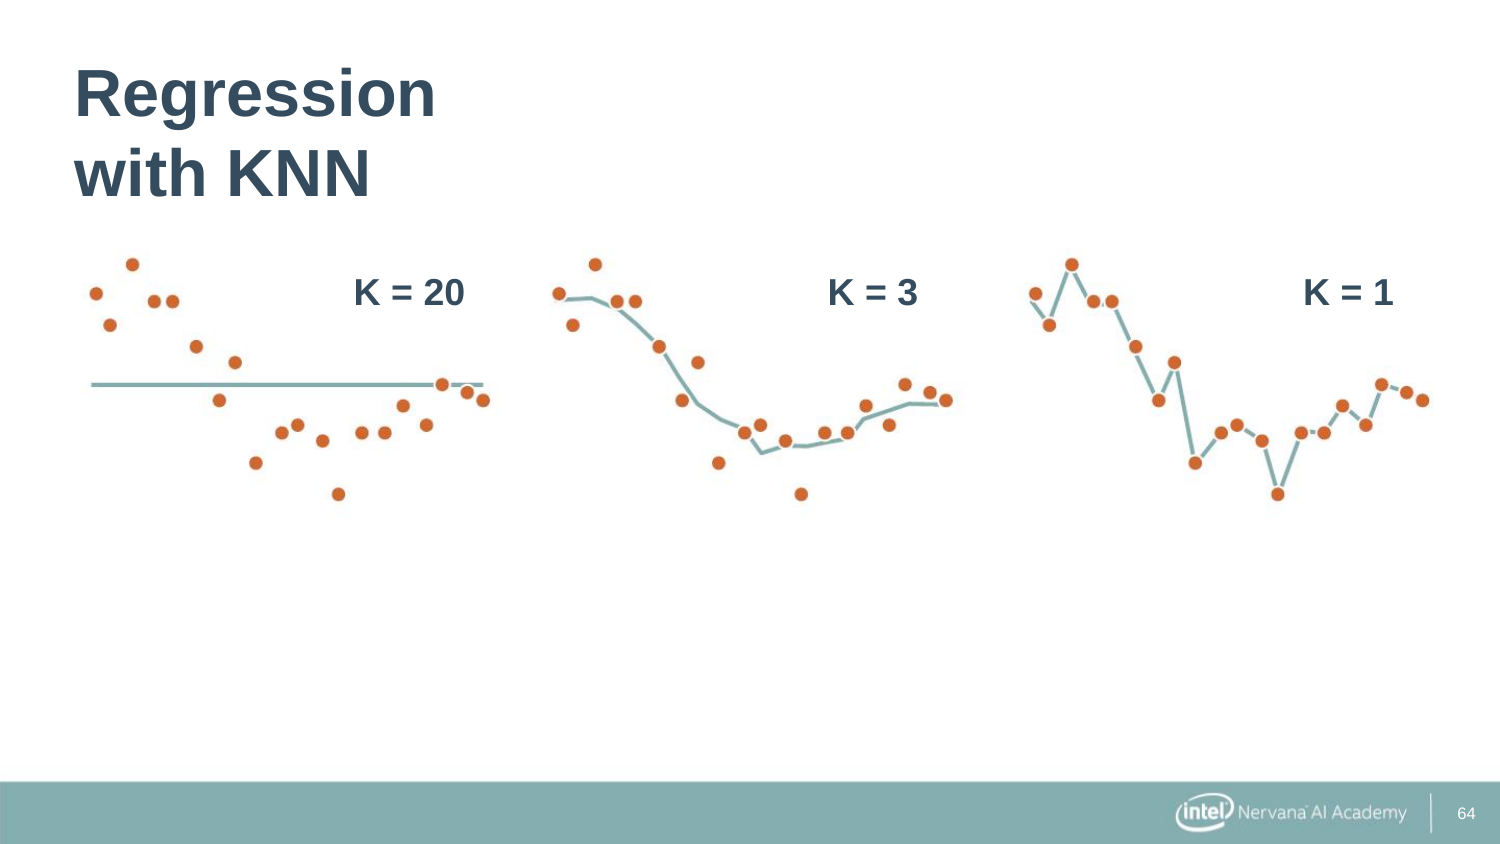

Regression with KNN
K = 20
K = 3
K = 1
64